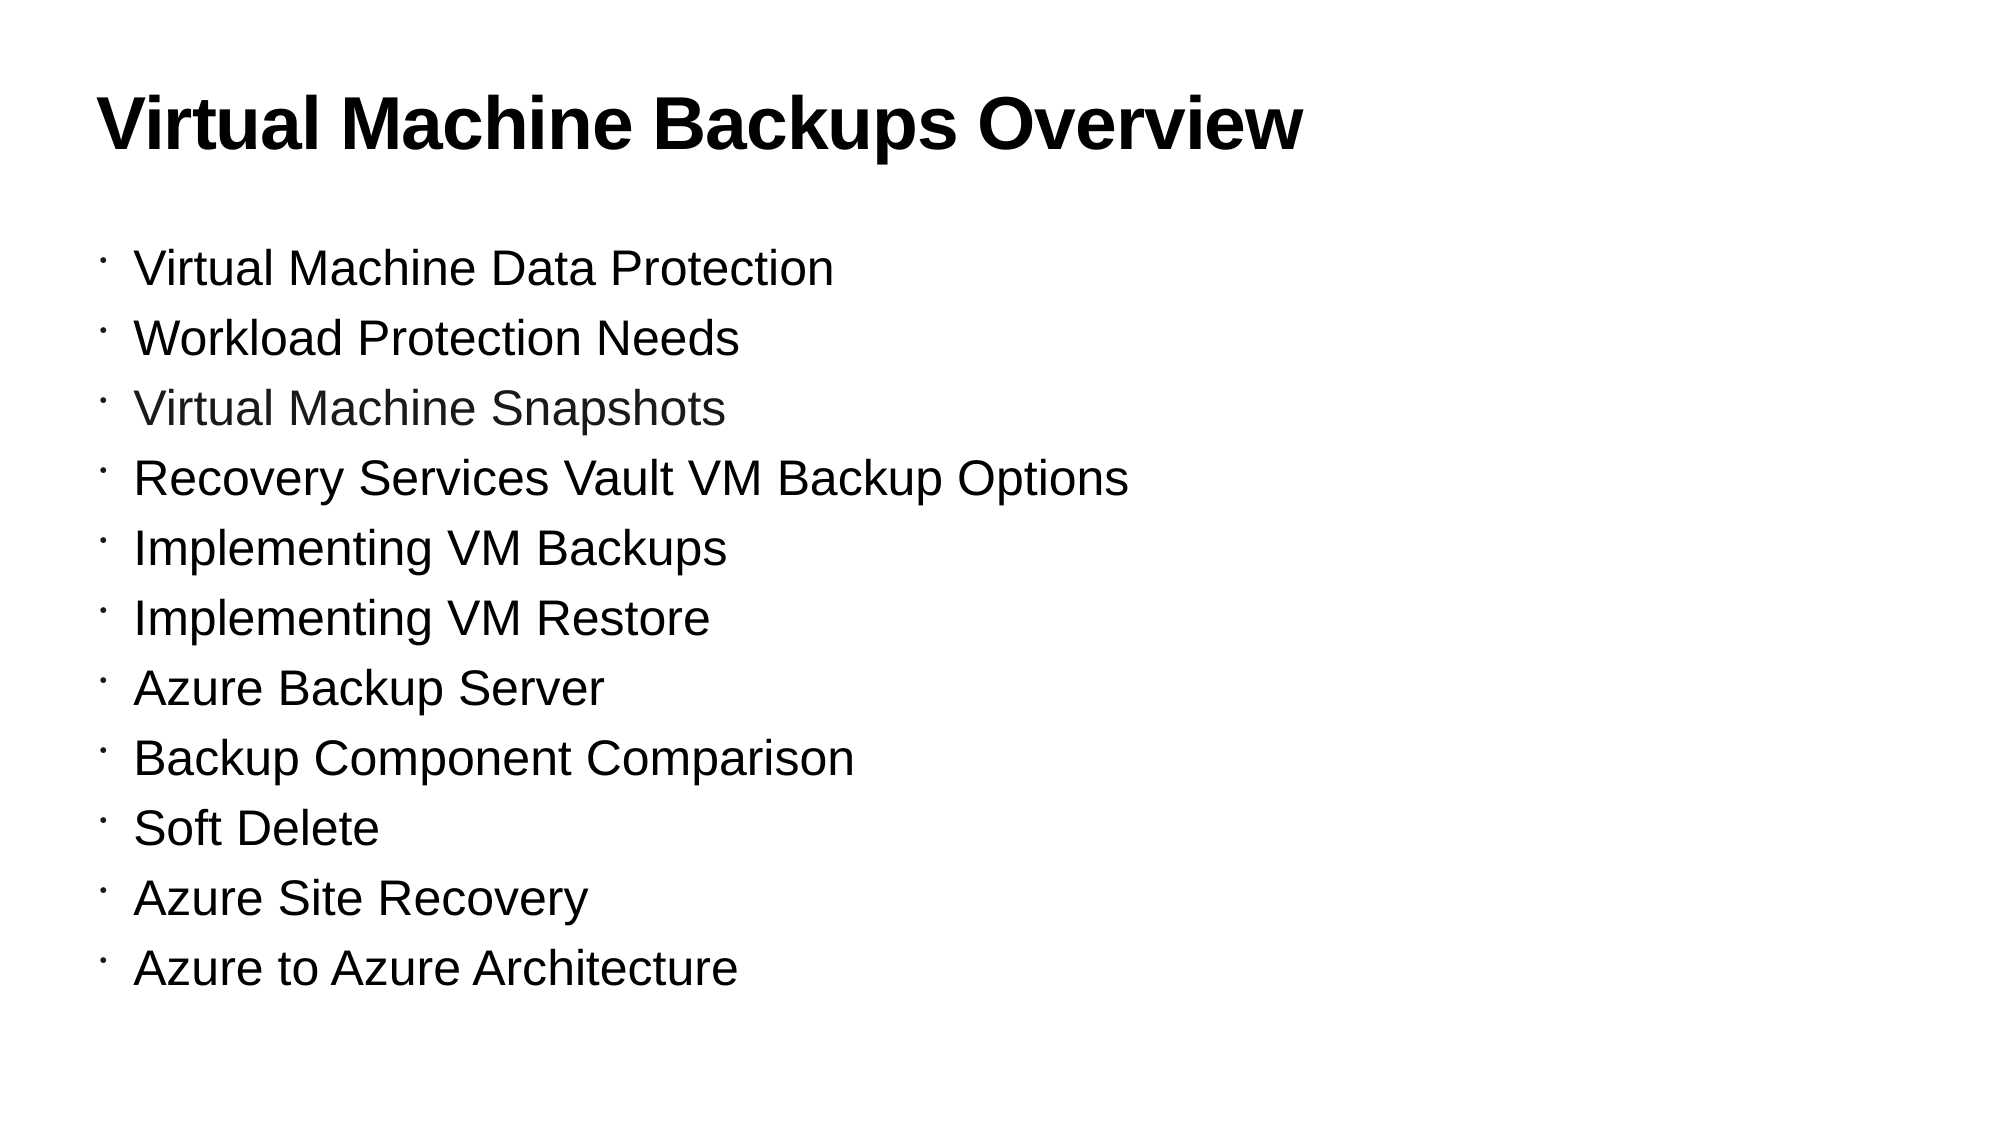

# Virtual Machine Backups Overview
Virtual Machine Data Protection​
Workload Protection Needs​
Virtual Machine Snapshots​
Recovery Services Vault VM Backup Options​
Implementing VM Backups​
Implementing VM Restore​
Azure Backup Server​
Backup Component Comparison​
Soft Delete​
Azure Site Recovery
Azure to Azure Architecture​